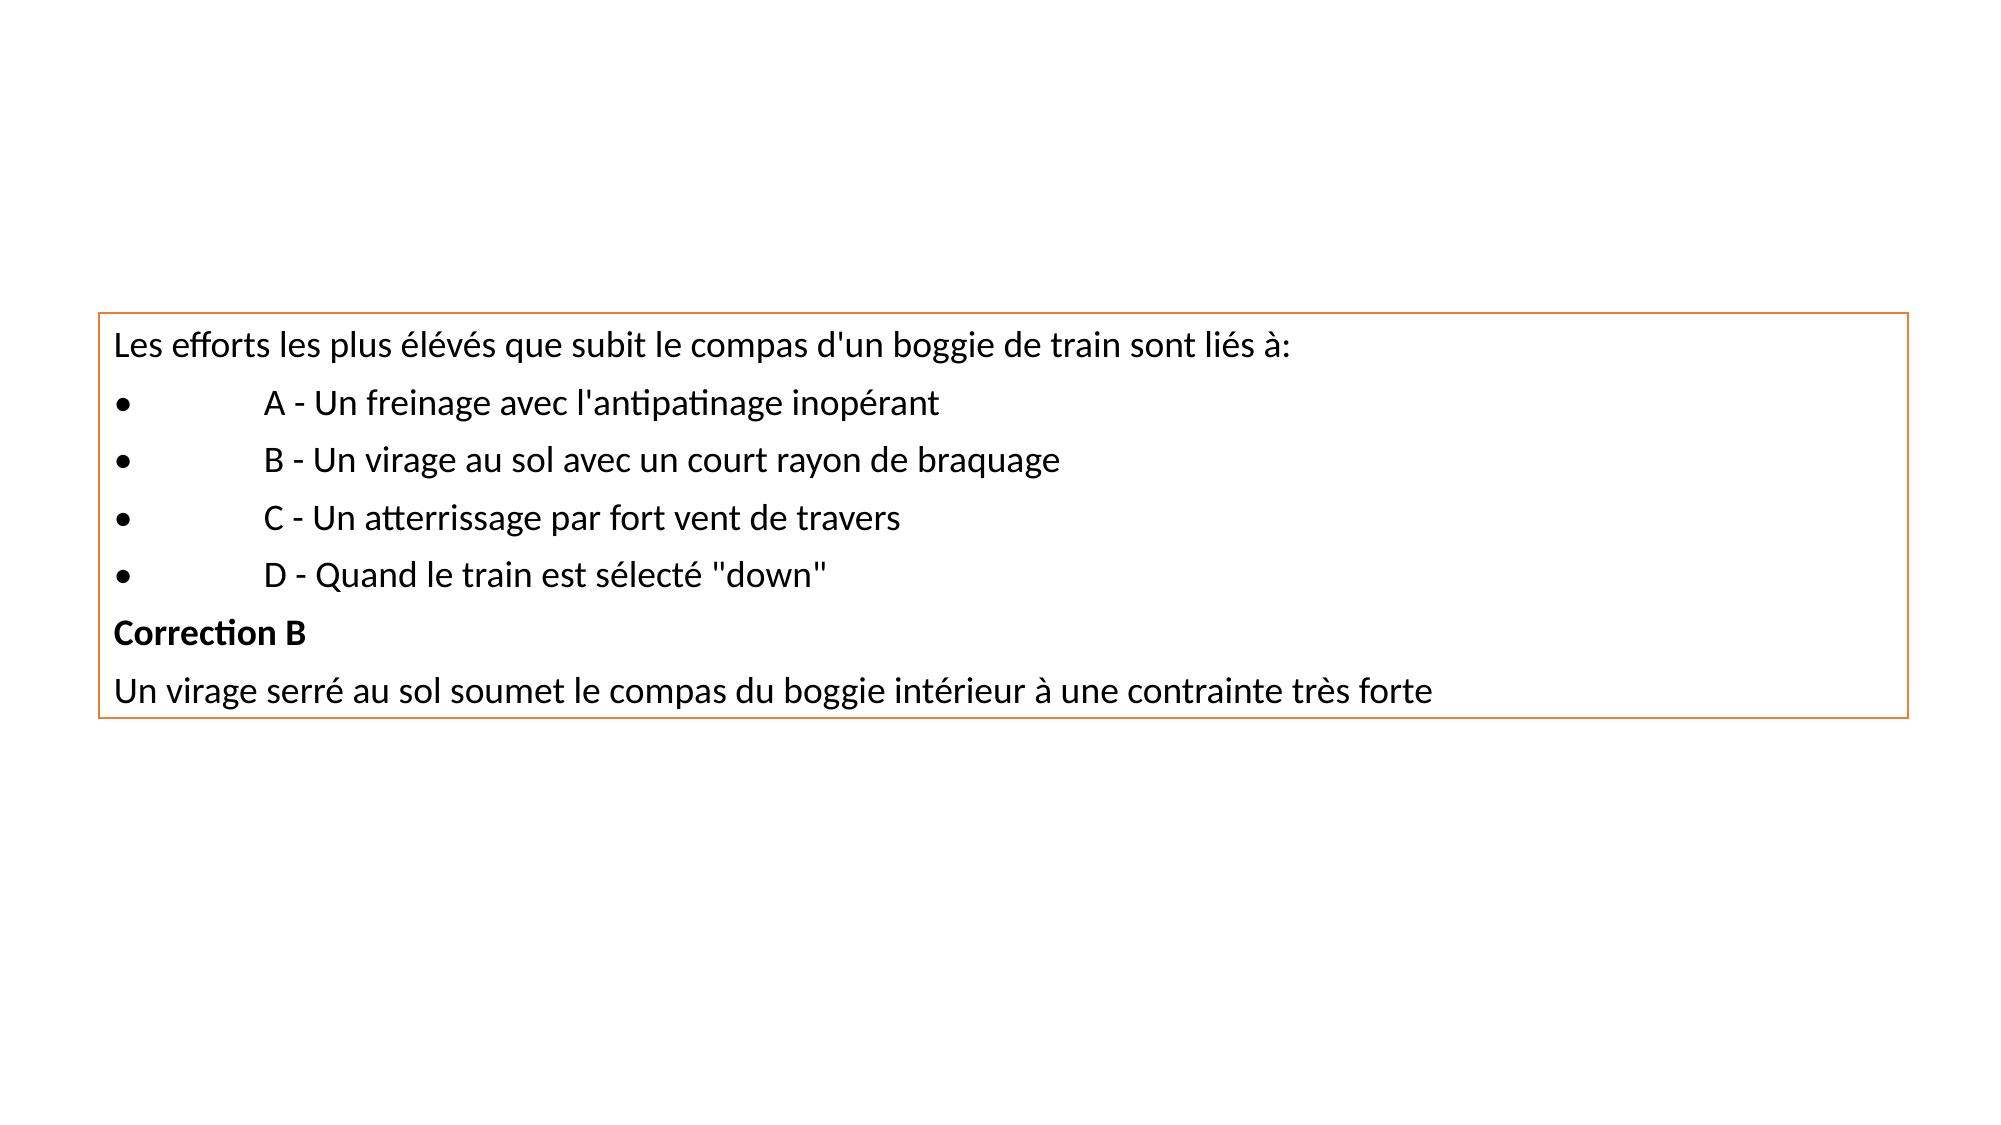

Les efforts les plus élévés que subit le compas d'un boggie de train sont liés à:
•	A - Un freinage avec l'antipatinage inopérant
•	B - Un virage au sol avec un court rayon de braquage
•	C - Un atterrissage par fort vent de travers
•	D - Quand le train est sélecté "down"
Correction B
Un virage serré au sol soumet le compas du boggie intérieur à une contrainte très forte